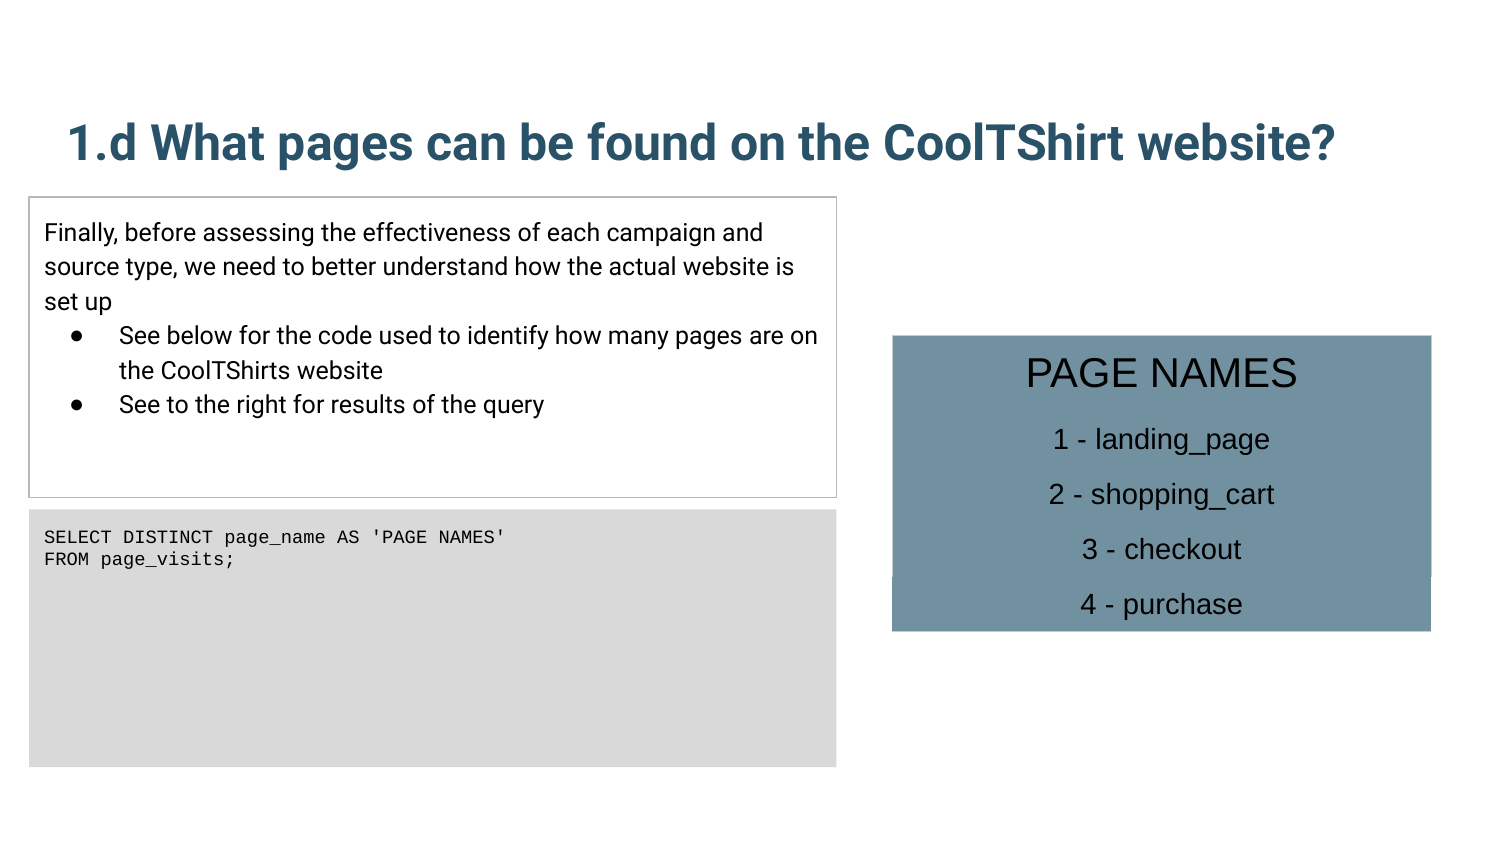

1.d What pages can be found on the CoolTShirt website?
Finally, before assessing the effectiveness of each campaign and source type, we need to better understand how the actual website is set up
See below for the code used to identify how many pages are on the CoolTShirts website
See to the right for results of the query

| PAGE NAMES |
| --- |
| 1 - landing\_page |
| 2 - shopping\_cart |
| 3 - checkout |
| 4 - purchase |
SELECT DISTINCT page_name AS 'PAGE NAMES'
FROM page_visits;